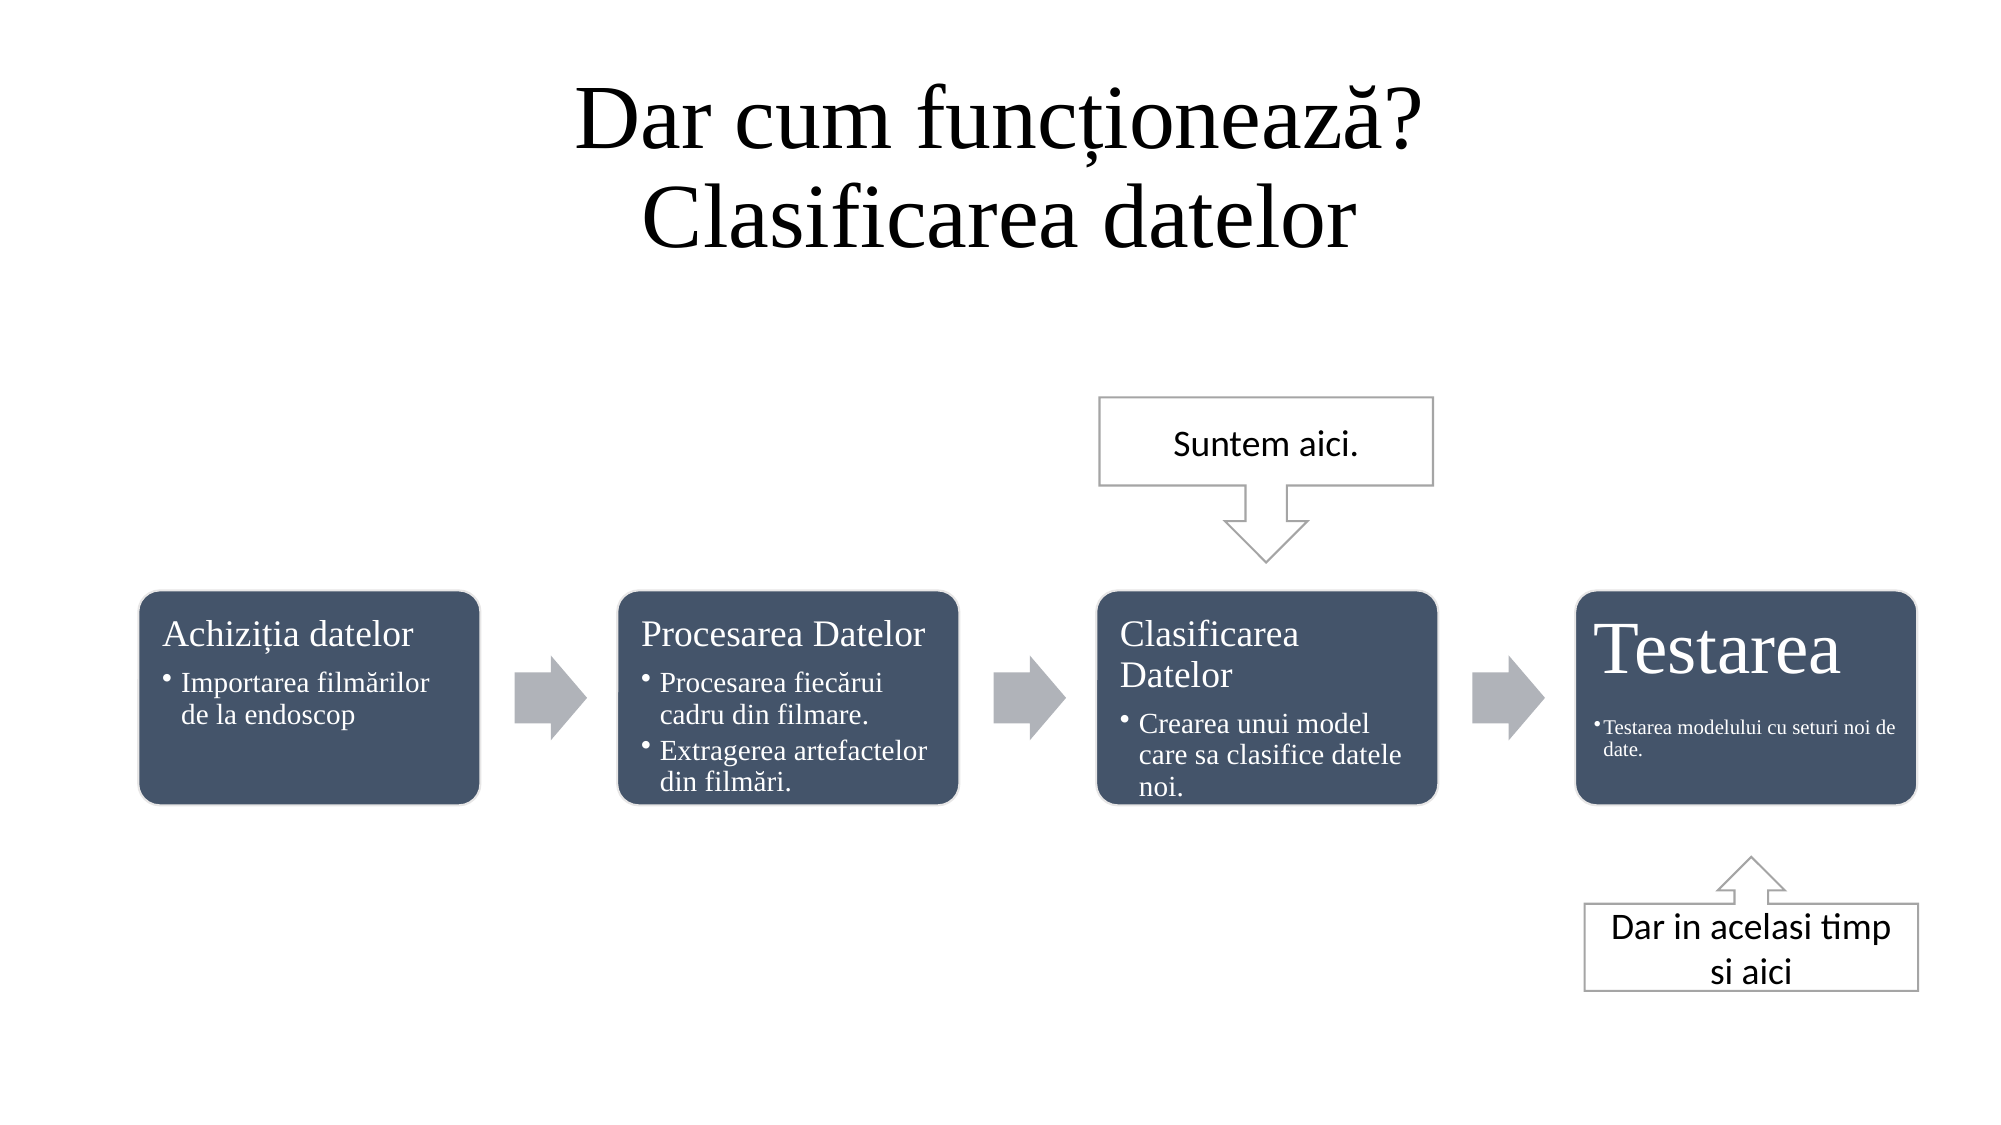

# Dar cum funcționează? Clasificarea datelor
Achiziția datelor
Importarea filmărilor de la endoscop

Procesarea Datelor
Procesarea fiecărui cadru din filmare.
Extragerea artefactelor din filmări.

Clasificarea Datelor
Crearea unui model care sa clasifice datele noi.

Testarea
Testarea modelului cu seturi noi de date.
Suntem aici.
Dar in acelasi timp si aici